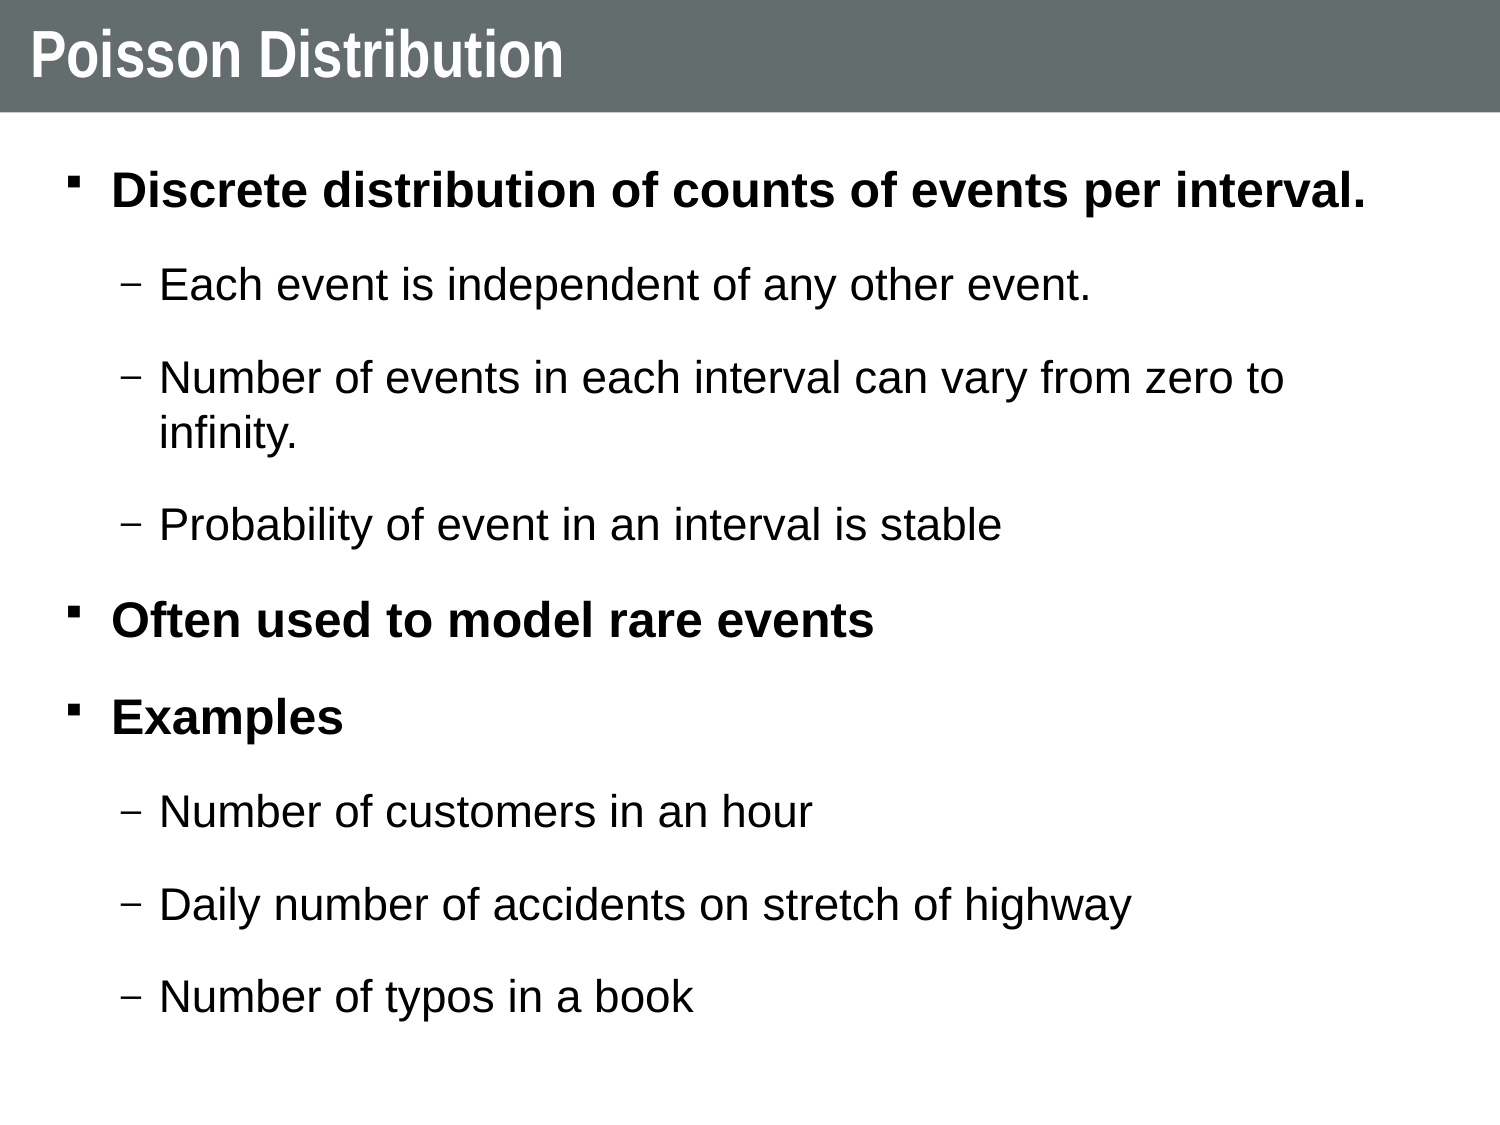

# Poisson Distribution
Discrete distribution of counts of events per interval.
Each event is independent of any other event.
Number of events in each interval can vary from zero to infinity.
Probability of event in an interval is stable
Often used to model rare events
Examples
Number of customers in an hour
Daily number of accidents on stretch of highway
Number of typos in a book